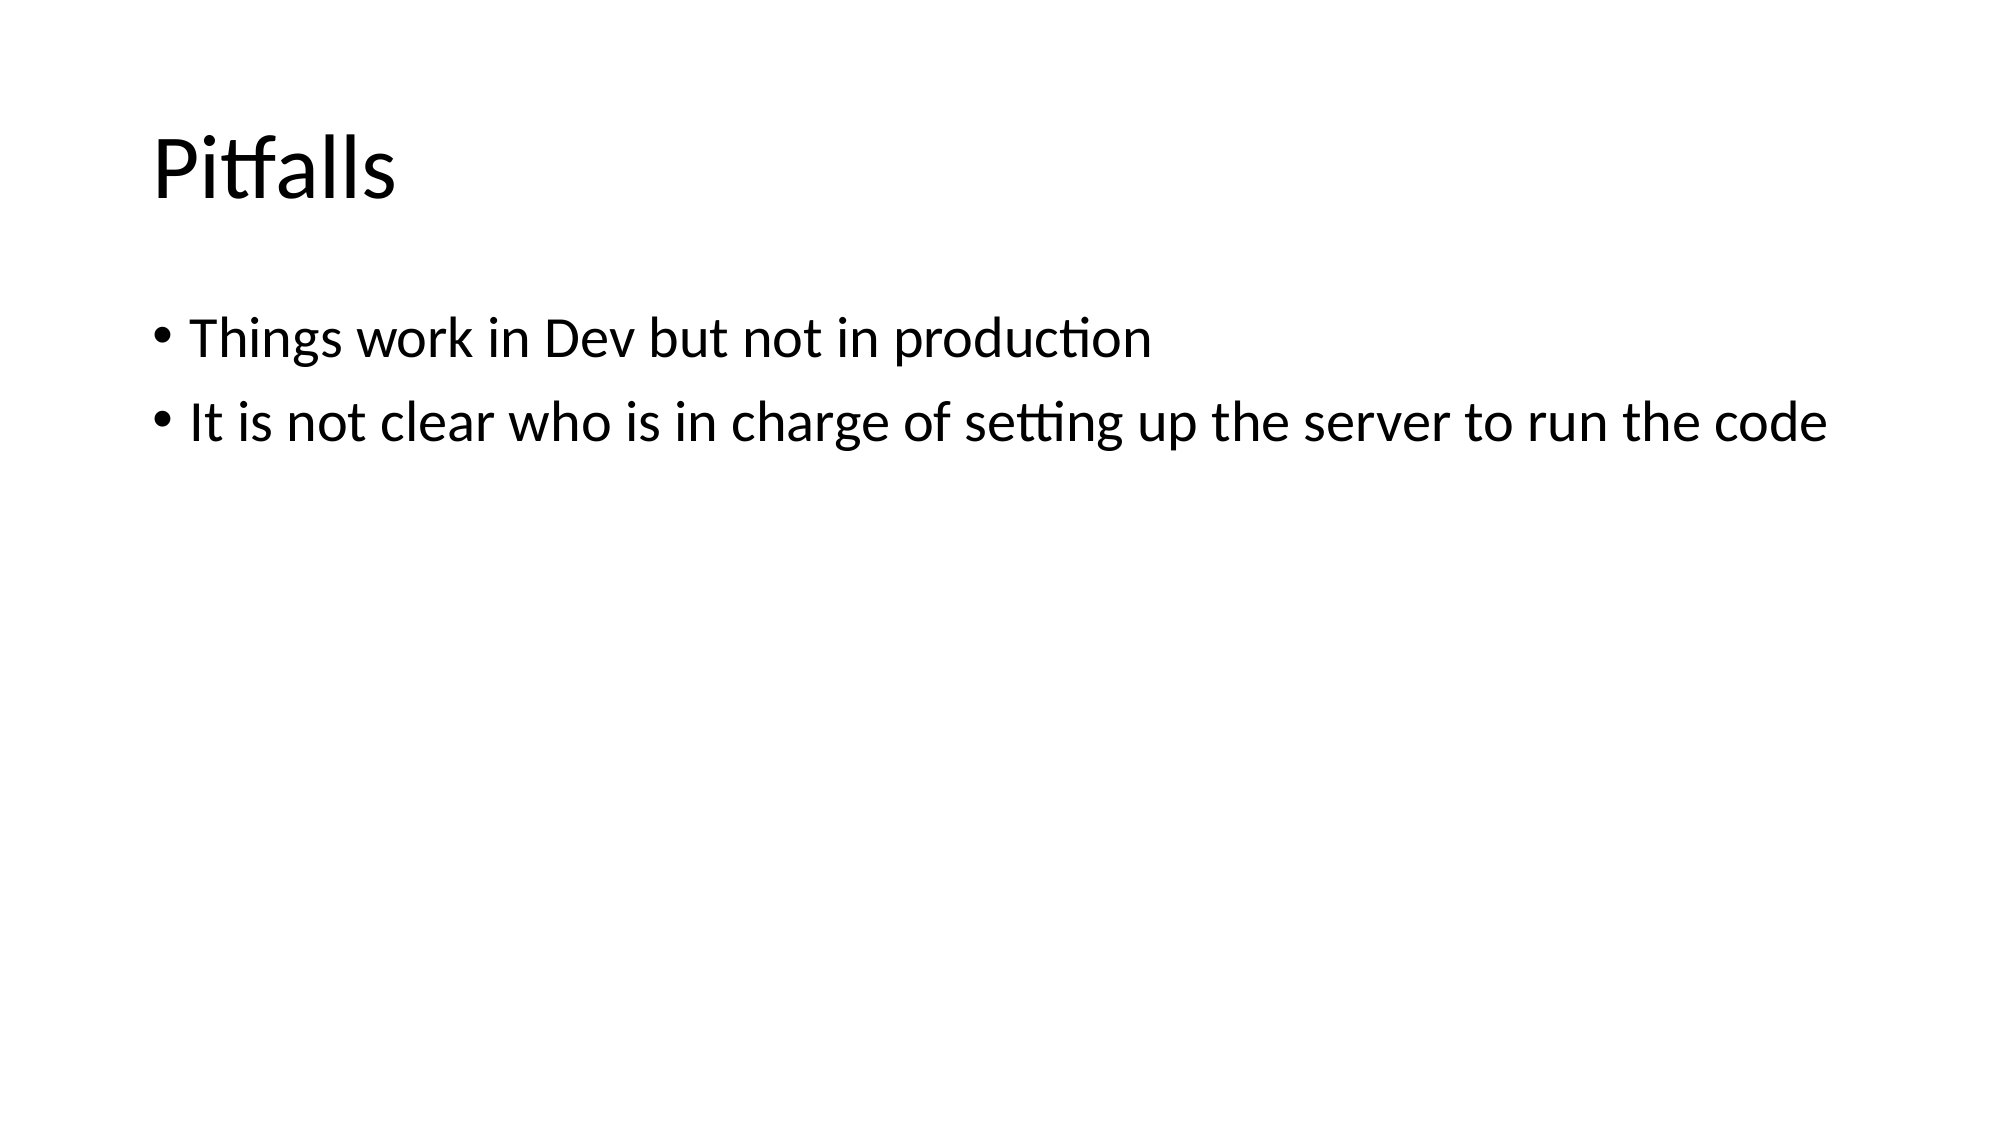

# Pitfalls
Things work in Dev but not in production
It is not clear who is in charge of setting up the server to run the code